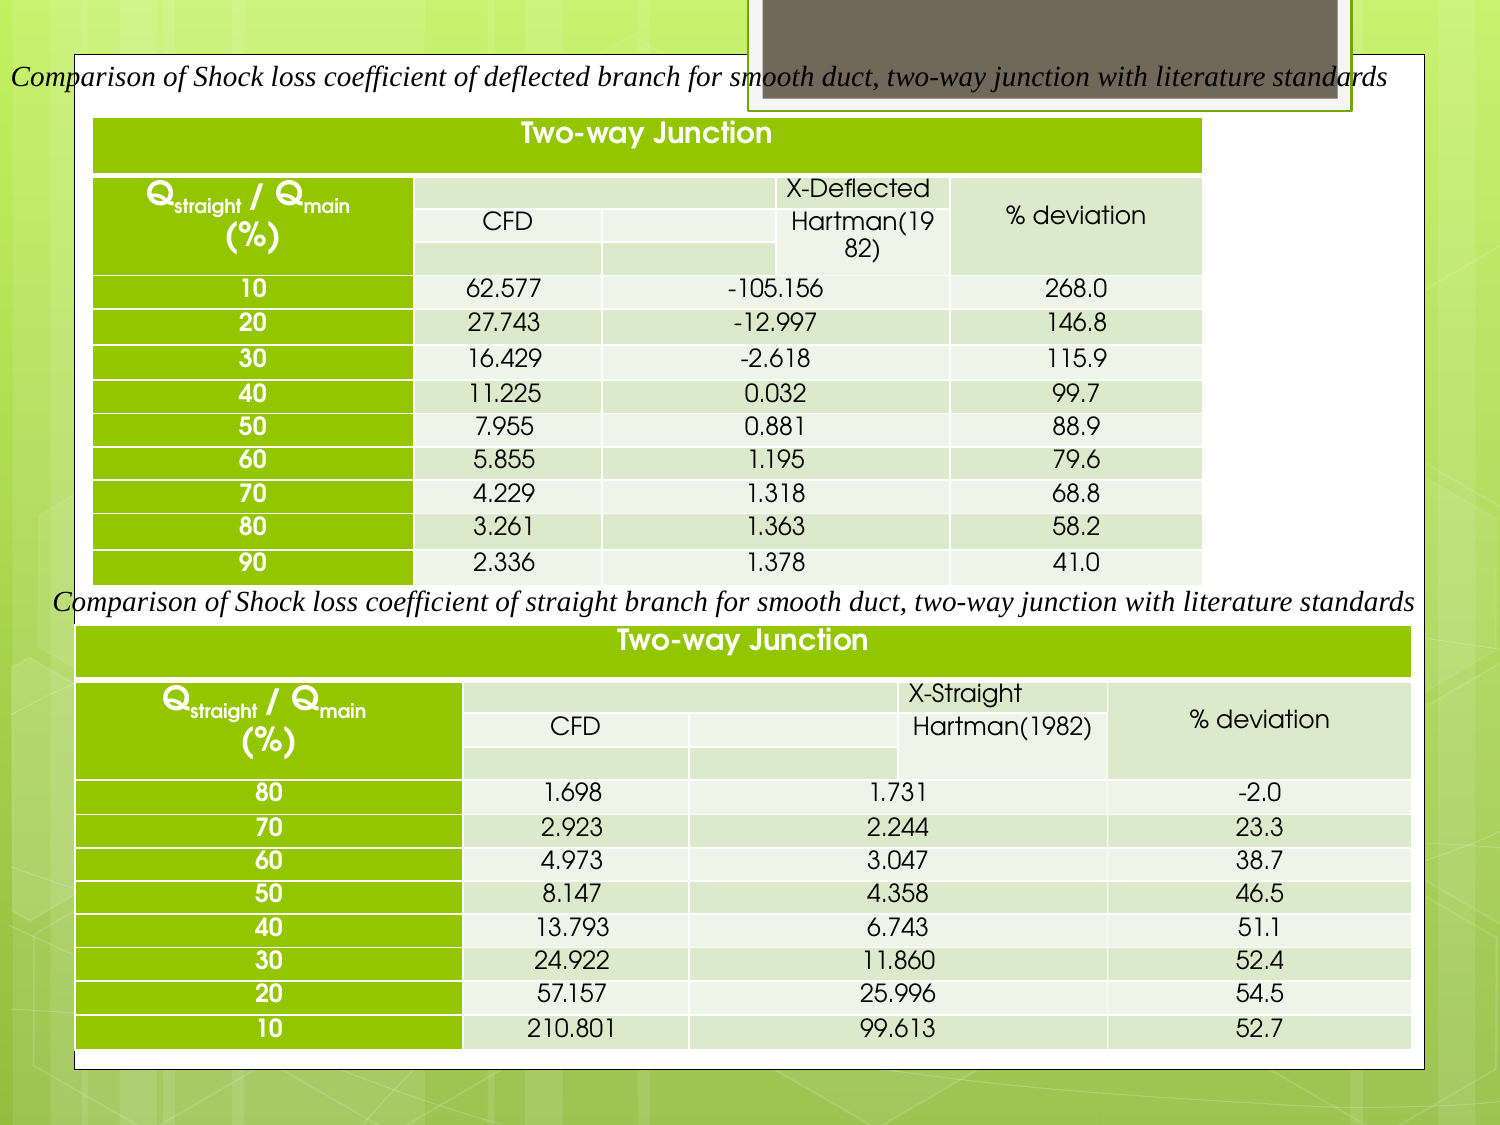

Comparison of Shock loss coefficient of deflected branch for smooth duct, two-way junction with literature standards
| Two-way Junction |  |  |  |  |
| --- | --- | --- | --- | --- |
| Qstraight / Qmain (%) |  |  | X-Deflected | % deviation |
|  | CFD |  | Hartman(1982) |  |
|  |  |  |  |  |
| 10 | 62.577 | -105.156 |  | 268.0 |
| 20 | 27.743 | -12.997 |  | 146.8 |
| 30 | 16.429 | -2.618 |  | 115.9 |
| 40 | 11.225 | 0.032 |  | 99.7 |
| 50 | 7.955 | 0.881 |  | 88.9 |
| 60 | 5.855 | 1.195 |  | 79.6 |
| 70 | 4.229 | 1.318 |  | 68.8 |
| 80 | 3.261 | 1.363 |  | 58.2 |
| 90 | 2.336 | 1.378 |  | 41.0 |
#
Comparison of Shock loss coefficient of straight branch for smooth duct, two-way junction with literature standards
| Two-way Junction |  |  |  |  |
| --- | --- | --- | --- | --- |
| Qstraight / Qmain (%) |  |  | X-Straight | % deviation |
|  | CFD |  | Hartman(1982) |  |
|  |  |  |  |  |
| 80 | 1.698 | 1.731 |  | -2.0 |
| 70 | 2.923 | 2.244 |  | 23.3 |
| 60 | 4.973 | 3.047 |  | 38.7 |
| 50 | 8.147 | 4.358 |  | 46.5 |
| 40 | 13.793 | 6.743 |  | 51.1 |
| 30 | 24.922 | 11.860 |  | 52.4 |
| 20 | 57.157 | 25.996 |  | 54.5 |
| 10 | 210.801 | 99.613 |  | 52.7 |